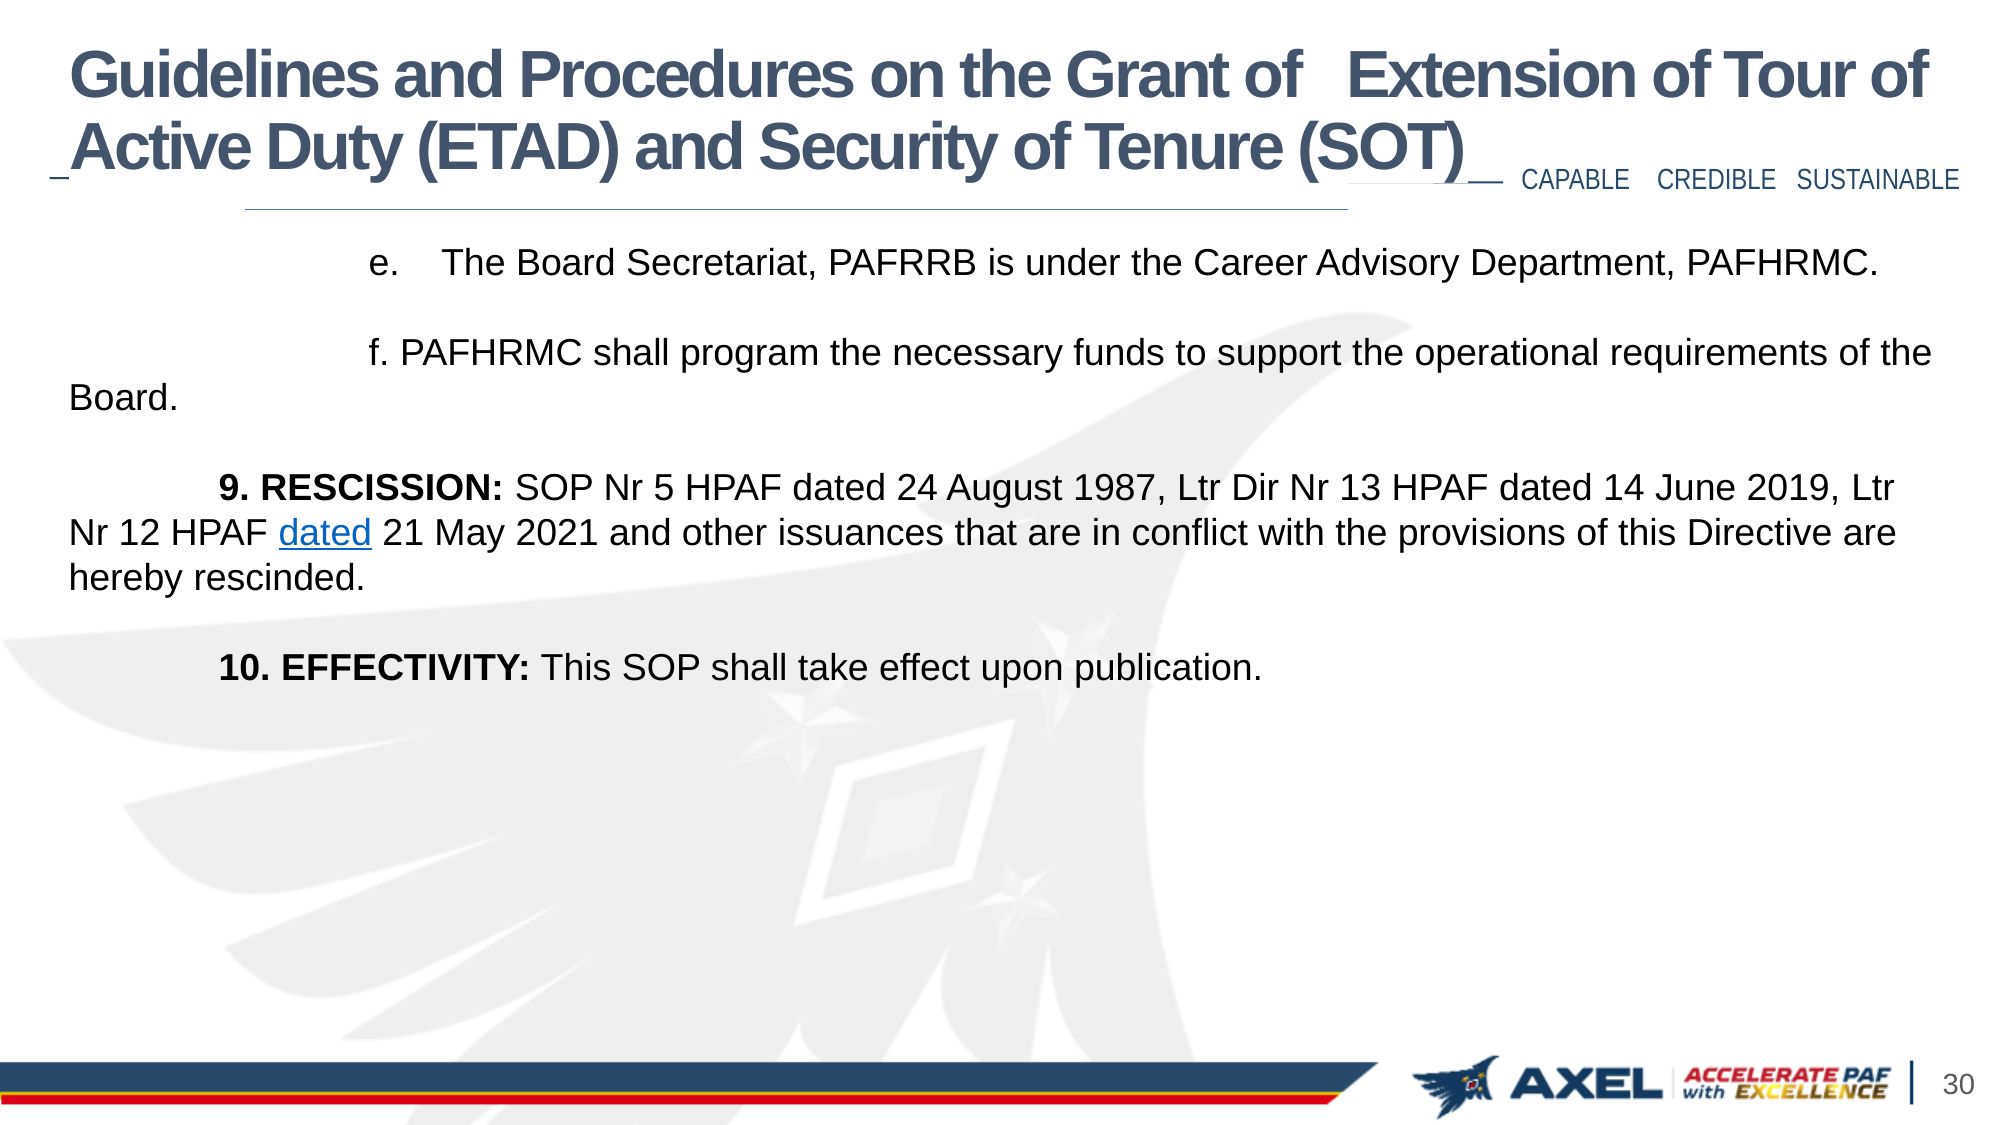

# Guidelines and Procedures on the Grant of   Extension of Tour of Active Duty (ETAD) and Security of Tenure (SOT)

 		e.    The Board Secretariat, PAFRRB is under the Career Advisory Department, PAFHRMC.

		f. PAFHRMC shall program the necessary funds to support the operational requirements of the Board.

	9. RESCISSION: SOP Nr 5 HPAF dated 24 August 1987, Ltr Dir Nr 13 HPAF dated 14 June 2019, Ltr  Nr 12 HPAF dated 21 May 2021 and other issuances that are in conflict with the provisions of this Directive are hereby rescinded.

	10. EFFECTIVITY: This SOP shall take effect upon publication.